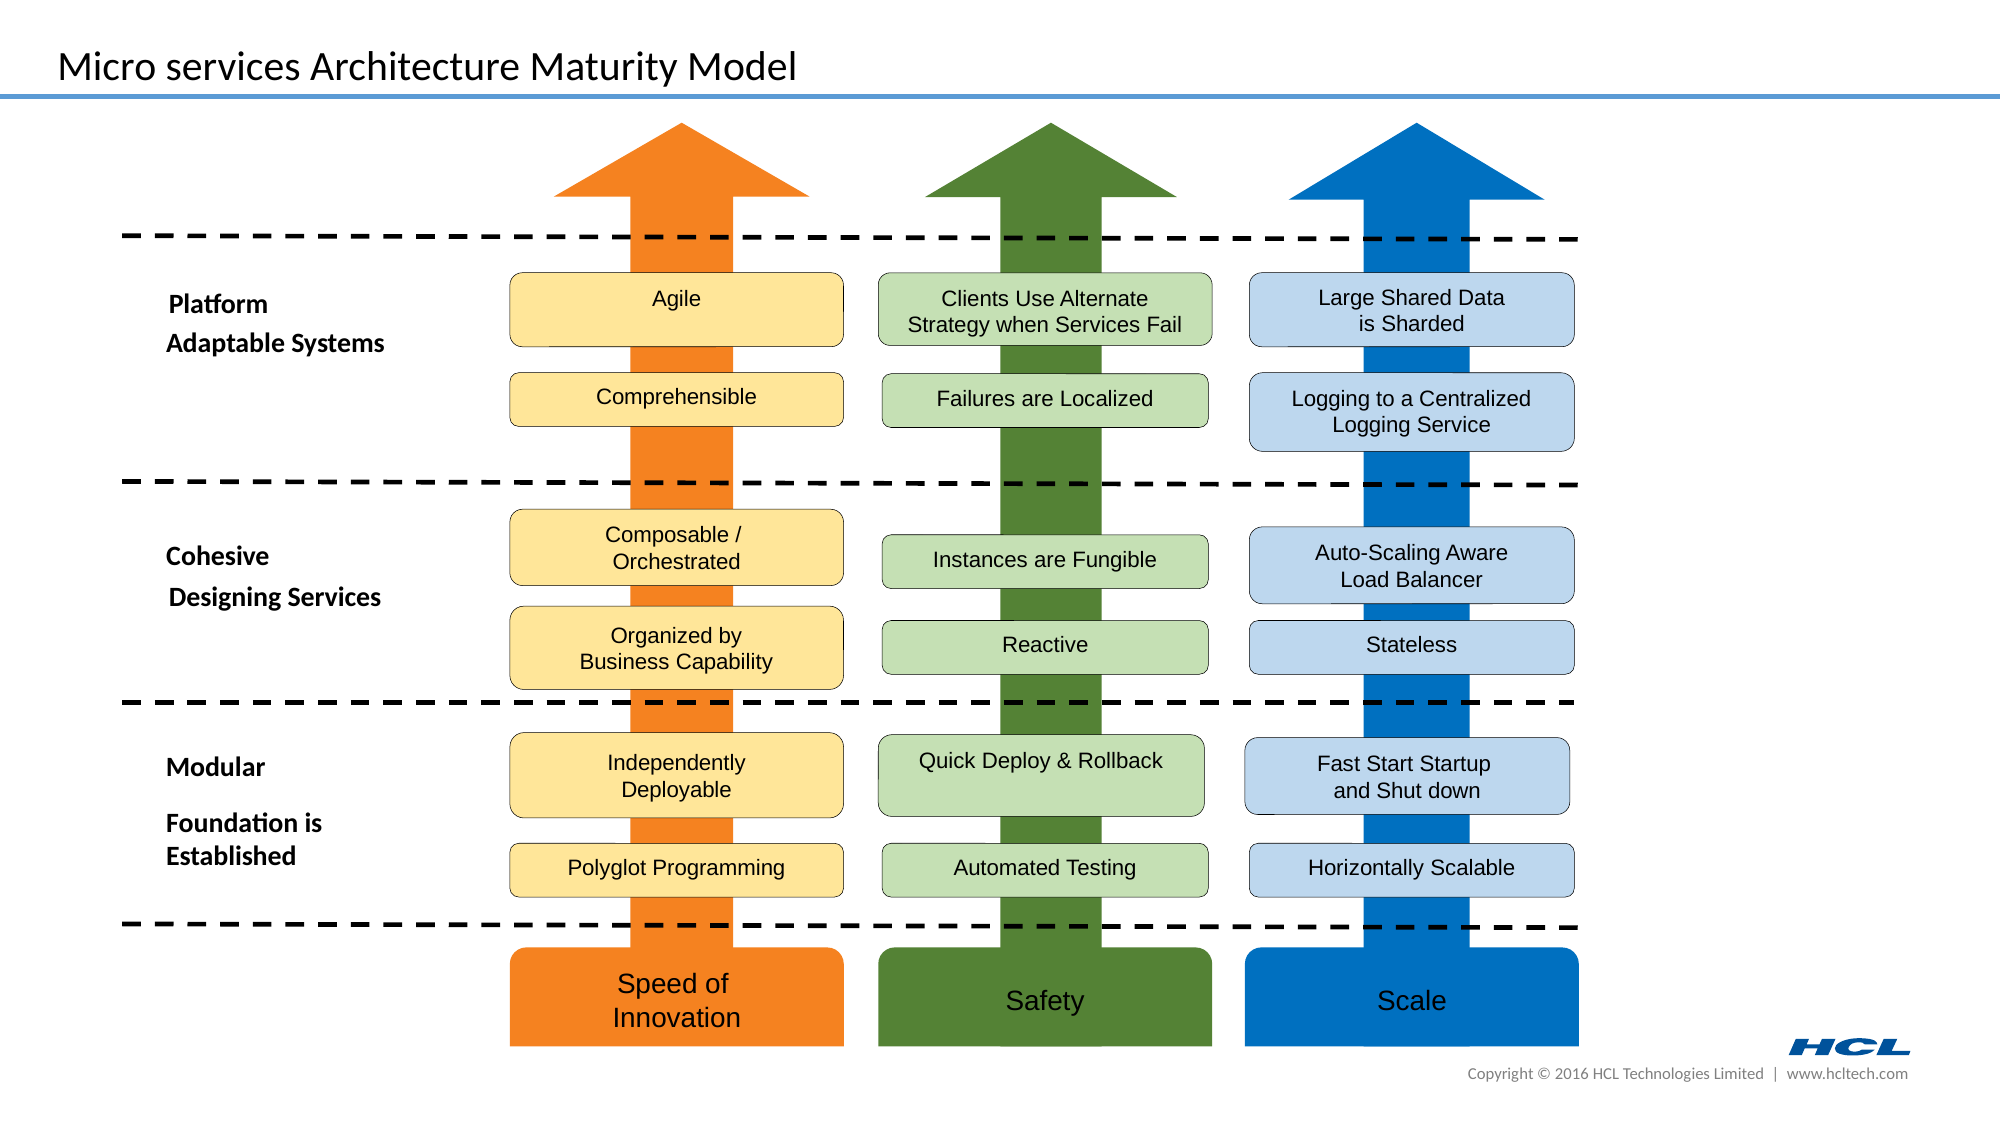

Micro services Architecture Maturity Model

Agile
Clients Use Alternate
Strategy when Services Fail
Large Shared Data
is Sharded
Platform
Adaptable Systems
Comprehensible
Logging to a Centralized
Logging Service
Failures are Localized
Composable /
Orchestrated
Auto-Scaling Aware
Load Balancer
Cohesive
Instances are Fungible
Designing Services
Organized by
Business Capability
Reactive
Stateless
Independently
Deployable
Quick Deploy & Rollback
Fast Start Startup
and Shut down
Modular
Foundation is
Established
Polyglot Programming
Automated Testing
Horizontally Scalable
Safety
Scale
Speed of
Innovation

Copyright © 2016 HCL Technologies Limited  |  www.hcltech.com